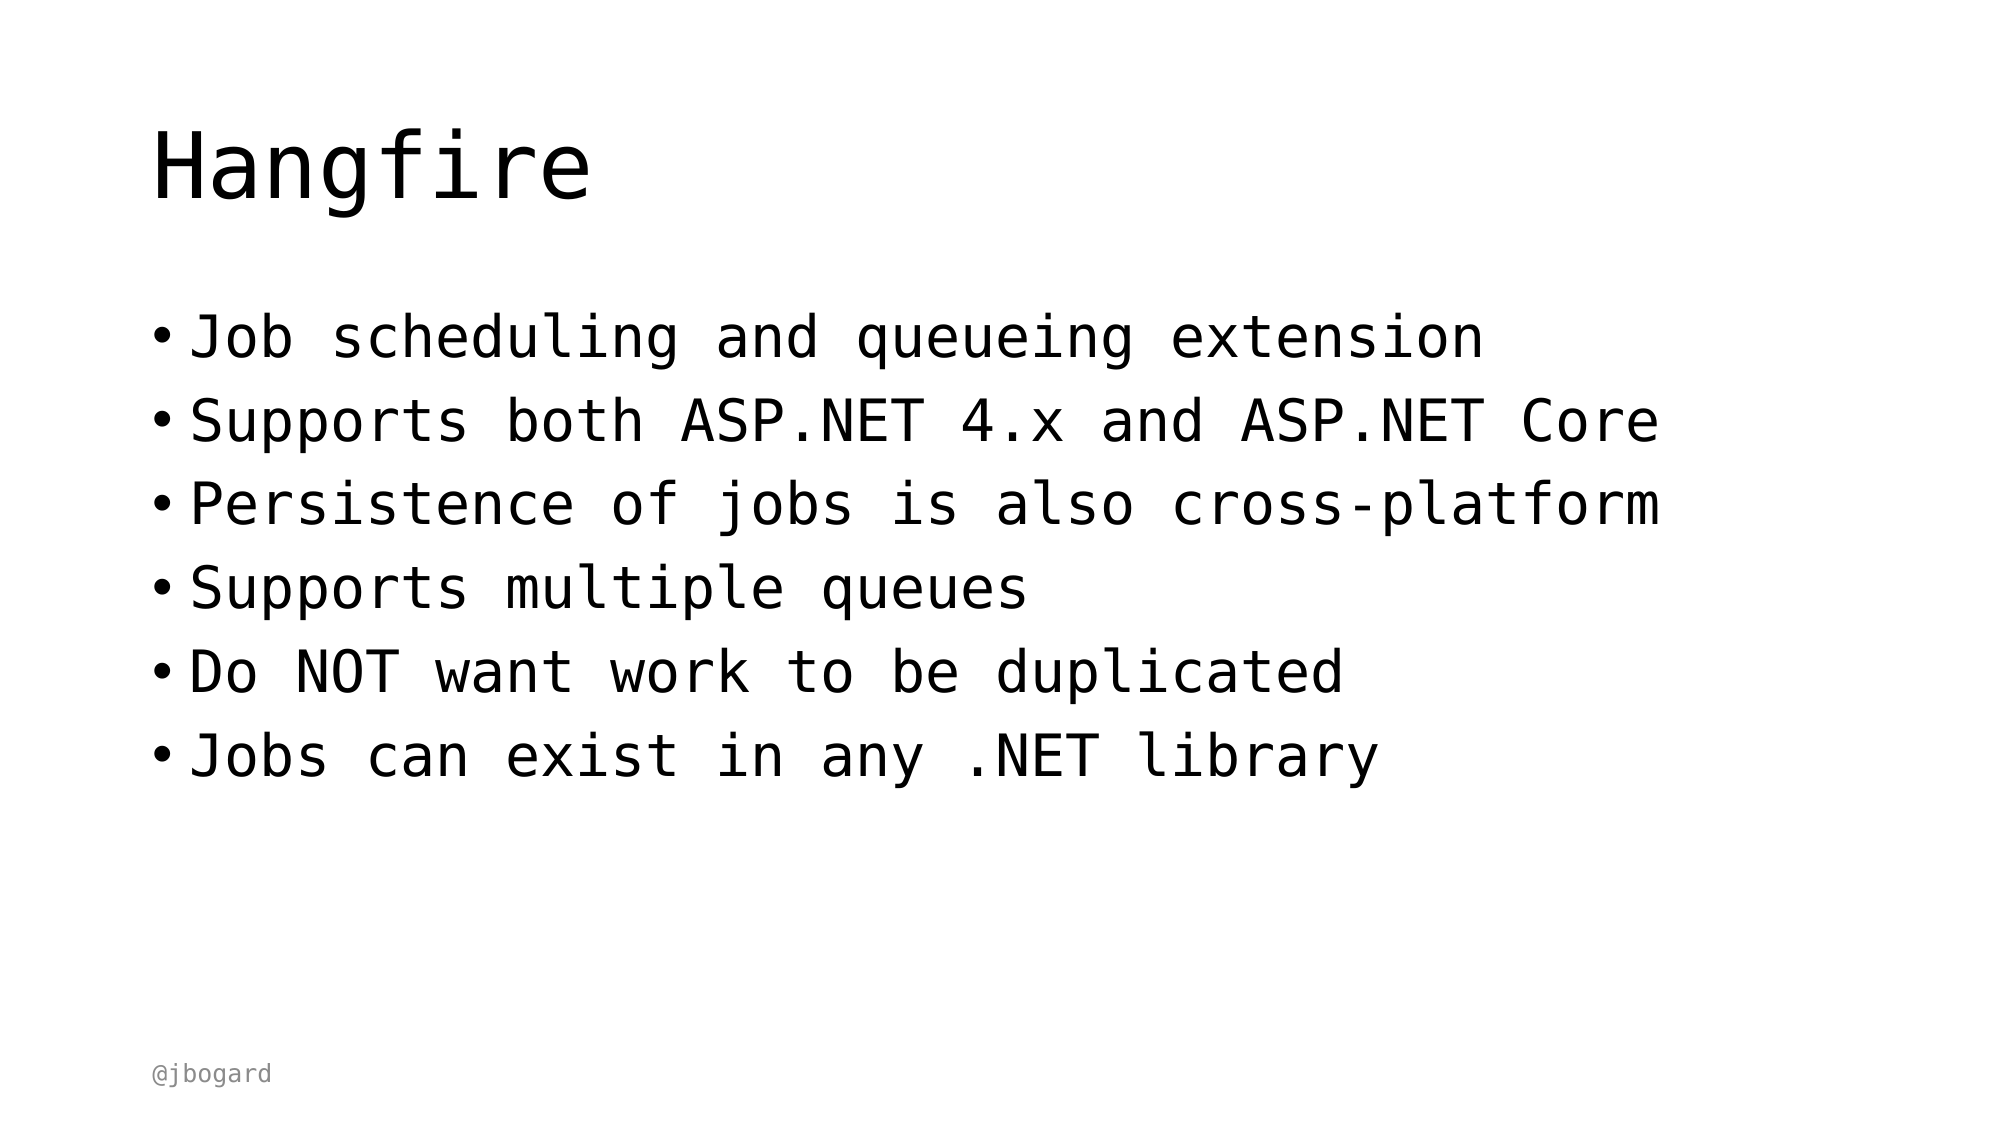

# Hangfire
Job scheduling and queueing extension
Supports both ASP.NET 4.x and ASP.NET Core
Persistence of jobs is also cross-platform
Supports multiple queues
Do NOT want work to be duplicated
Jobs can exist in any .NET library

@jbogard